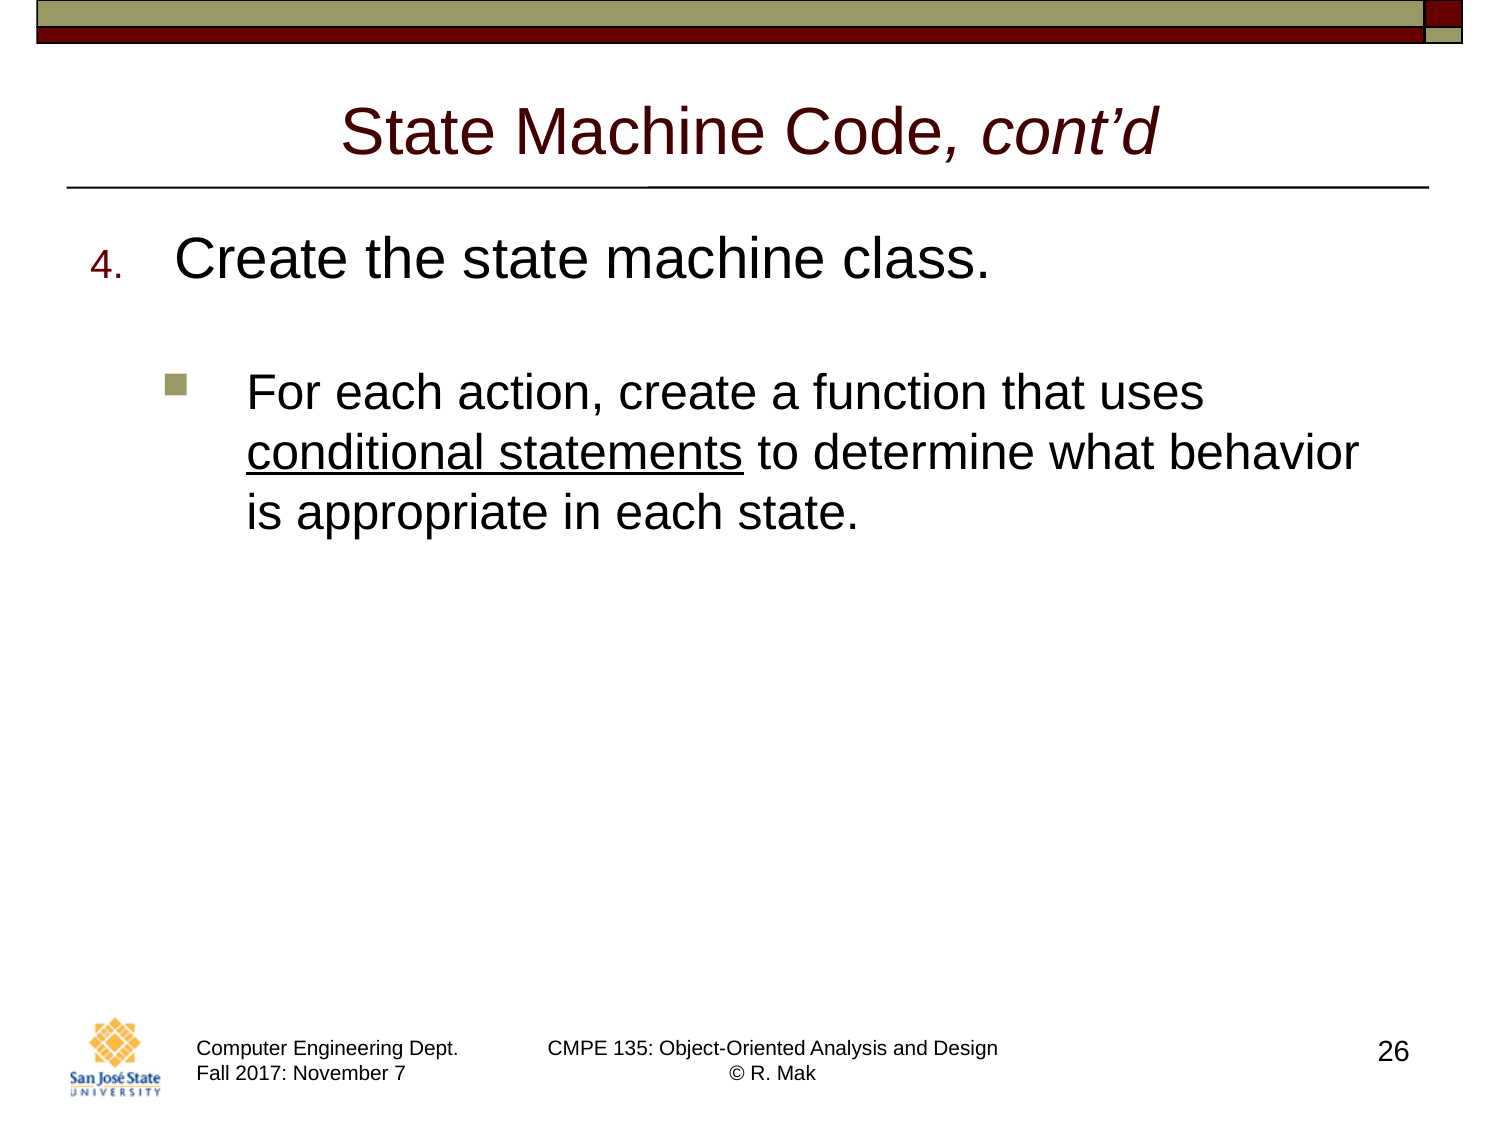

# State Machine Code, cont’d
Create the state machine class.

For each action, create a function that uses conditional statements to determine what behavior
is appropriate in each state.
26